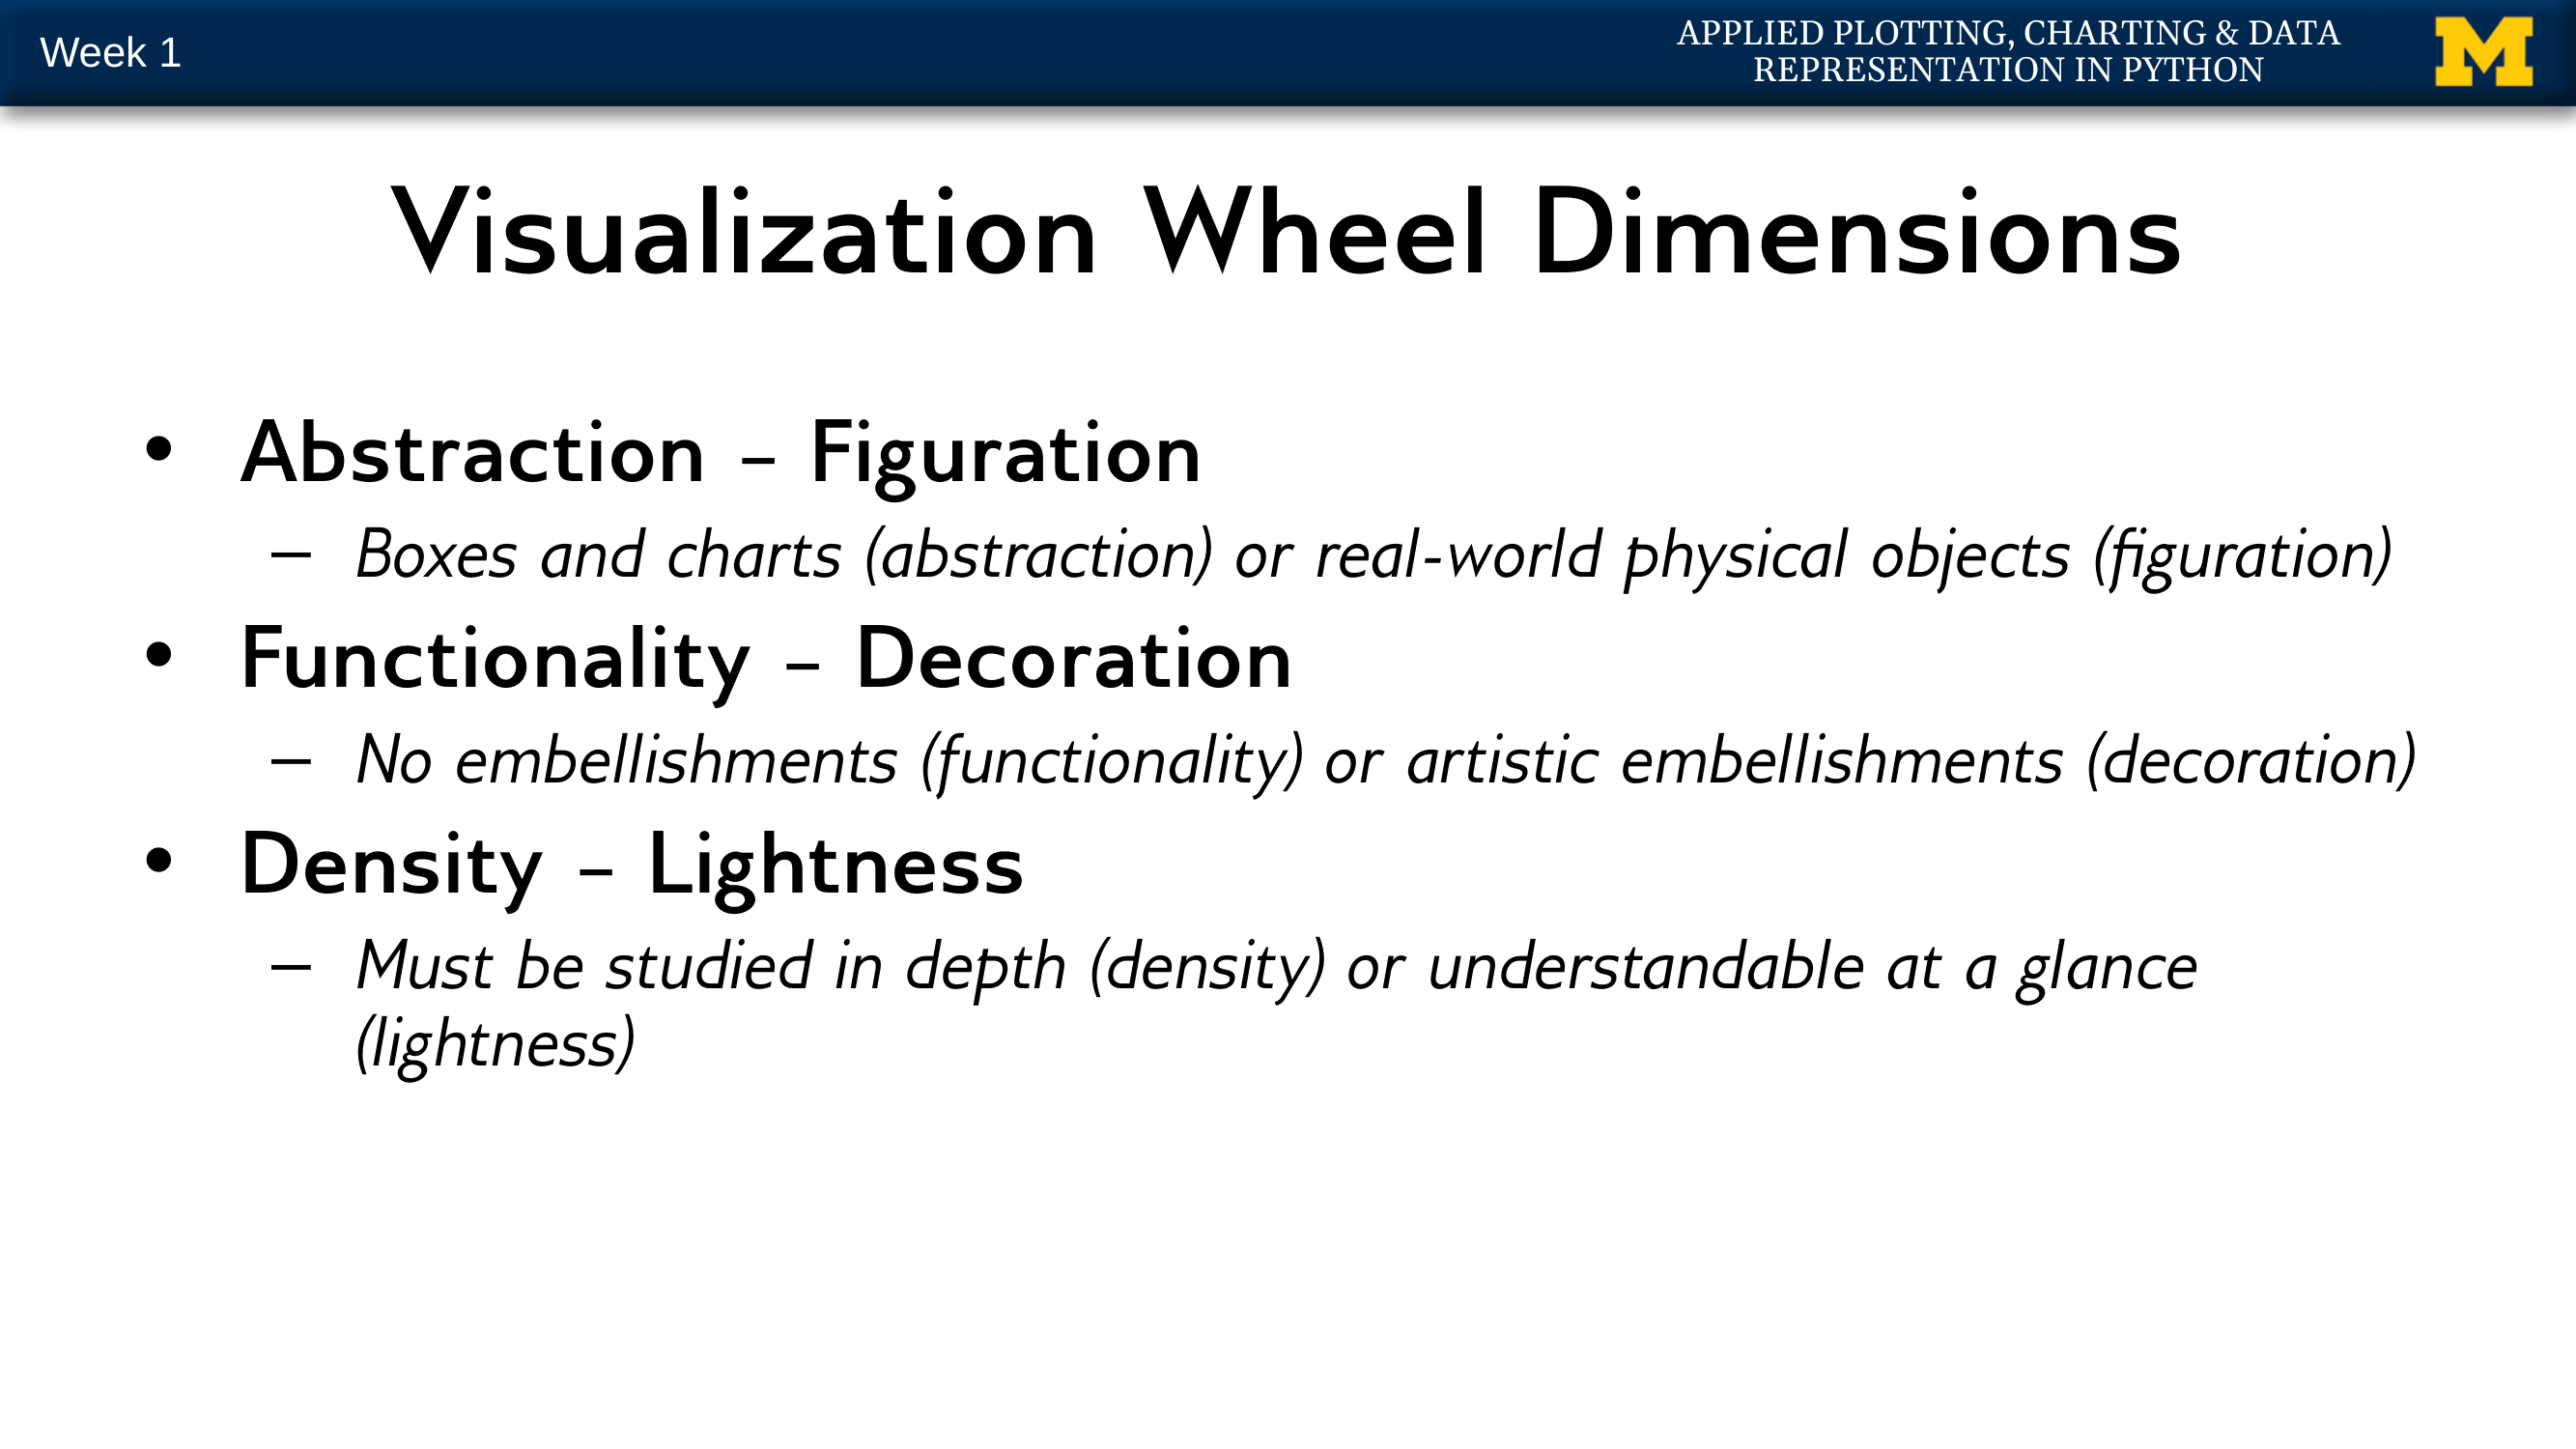

# Visualization Wheel Dimensions
Abstraction – Figuration
Boxes and charts (abstraction) or real-world physical objects (figuration)
Functionality – Decoration
No embellishments (functionality) or artistic embellishments (decoration)
Density – Lightness
Must be studied in depth (density) or understandable at a glance (lightness)